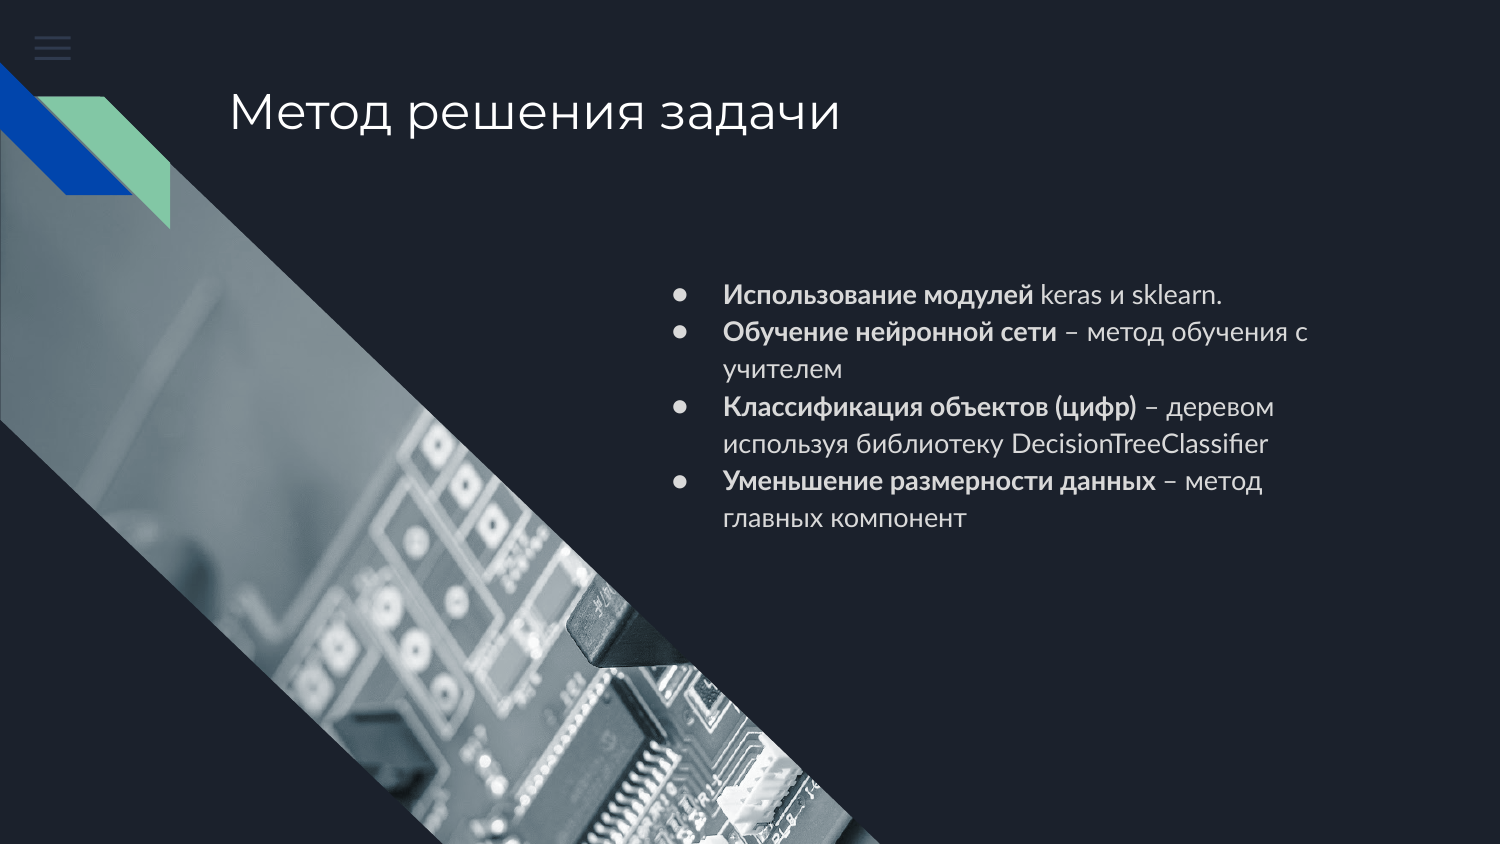

# Метод решения задачи
Использование модулей keras и sklearn.
Обучение нейронной сети – метод обучения с учителем
Классификация объектов (цифр) – деревом используя библиотеку DecisionTreeClassifier
Уменьшение размерности данных – метод главных компонент